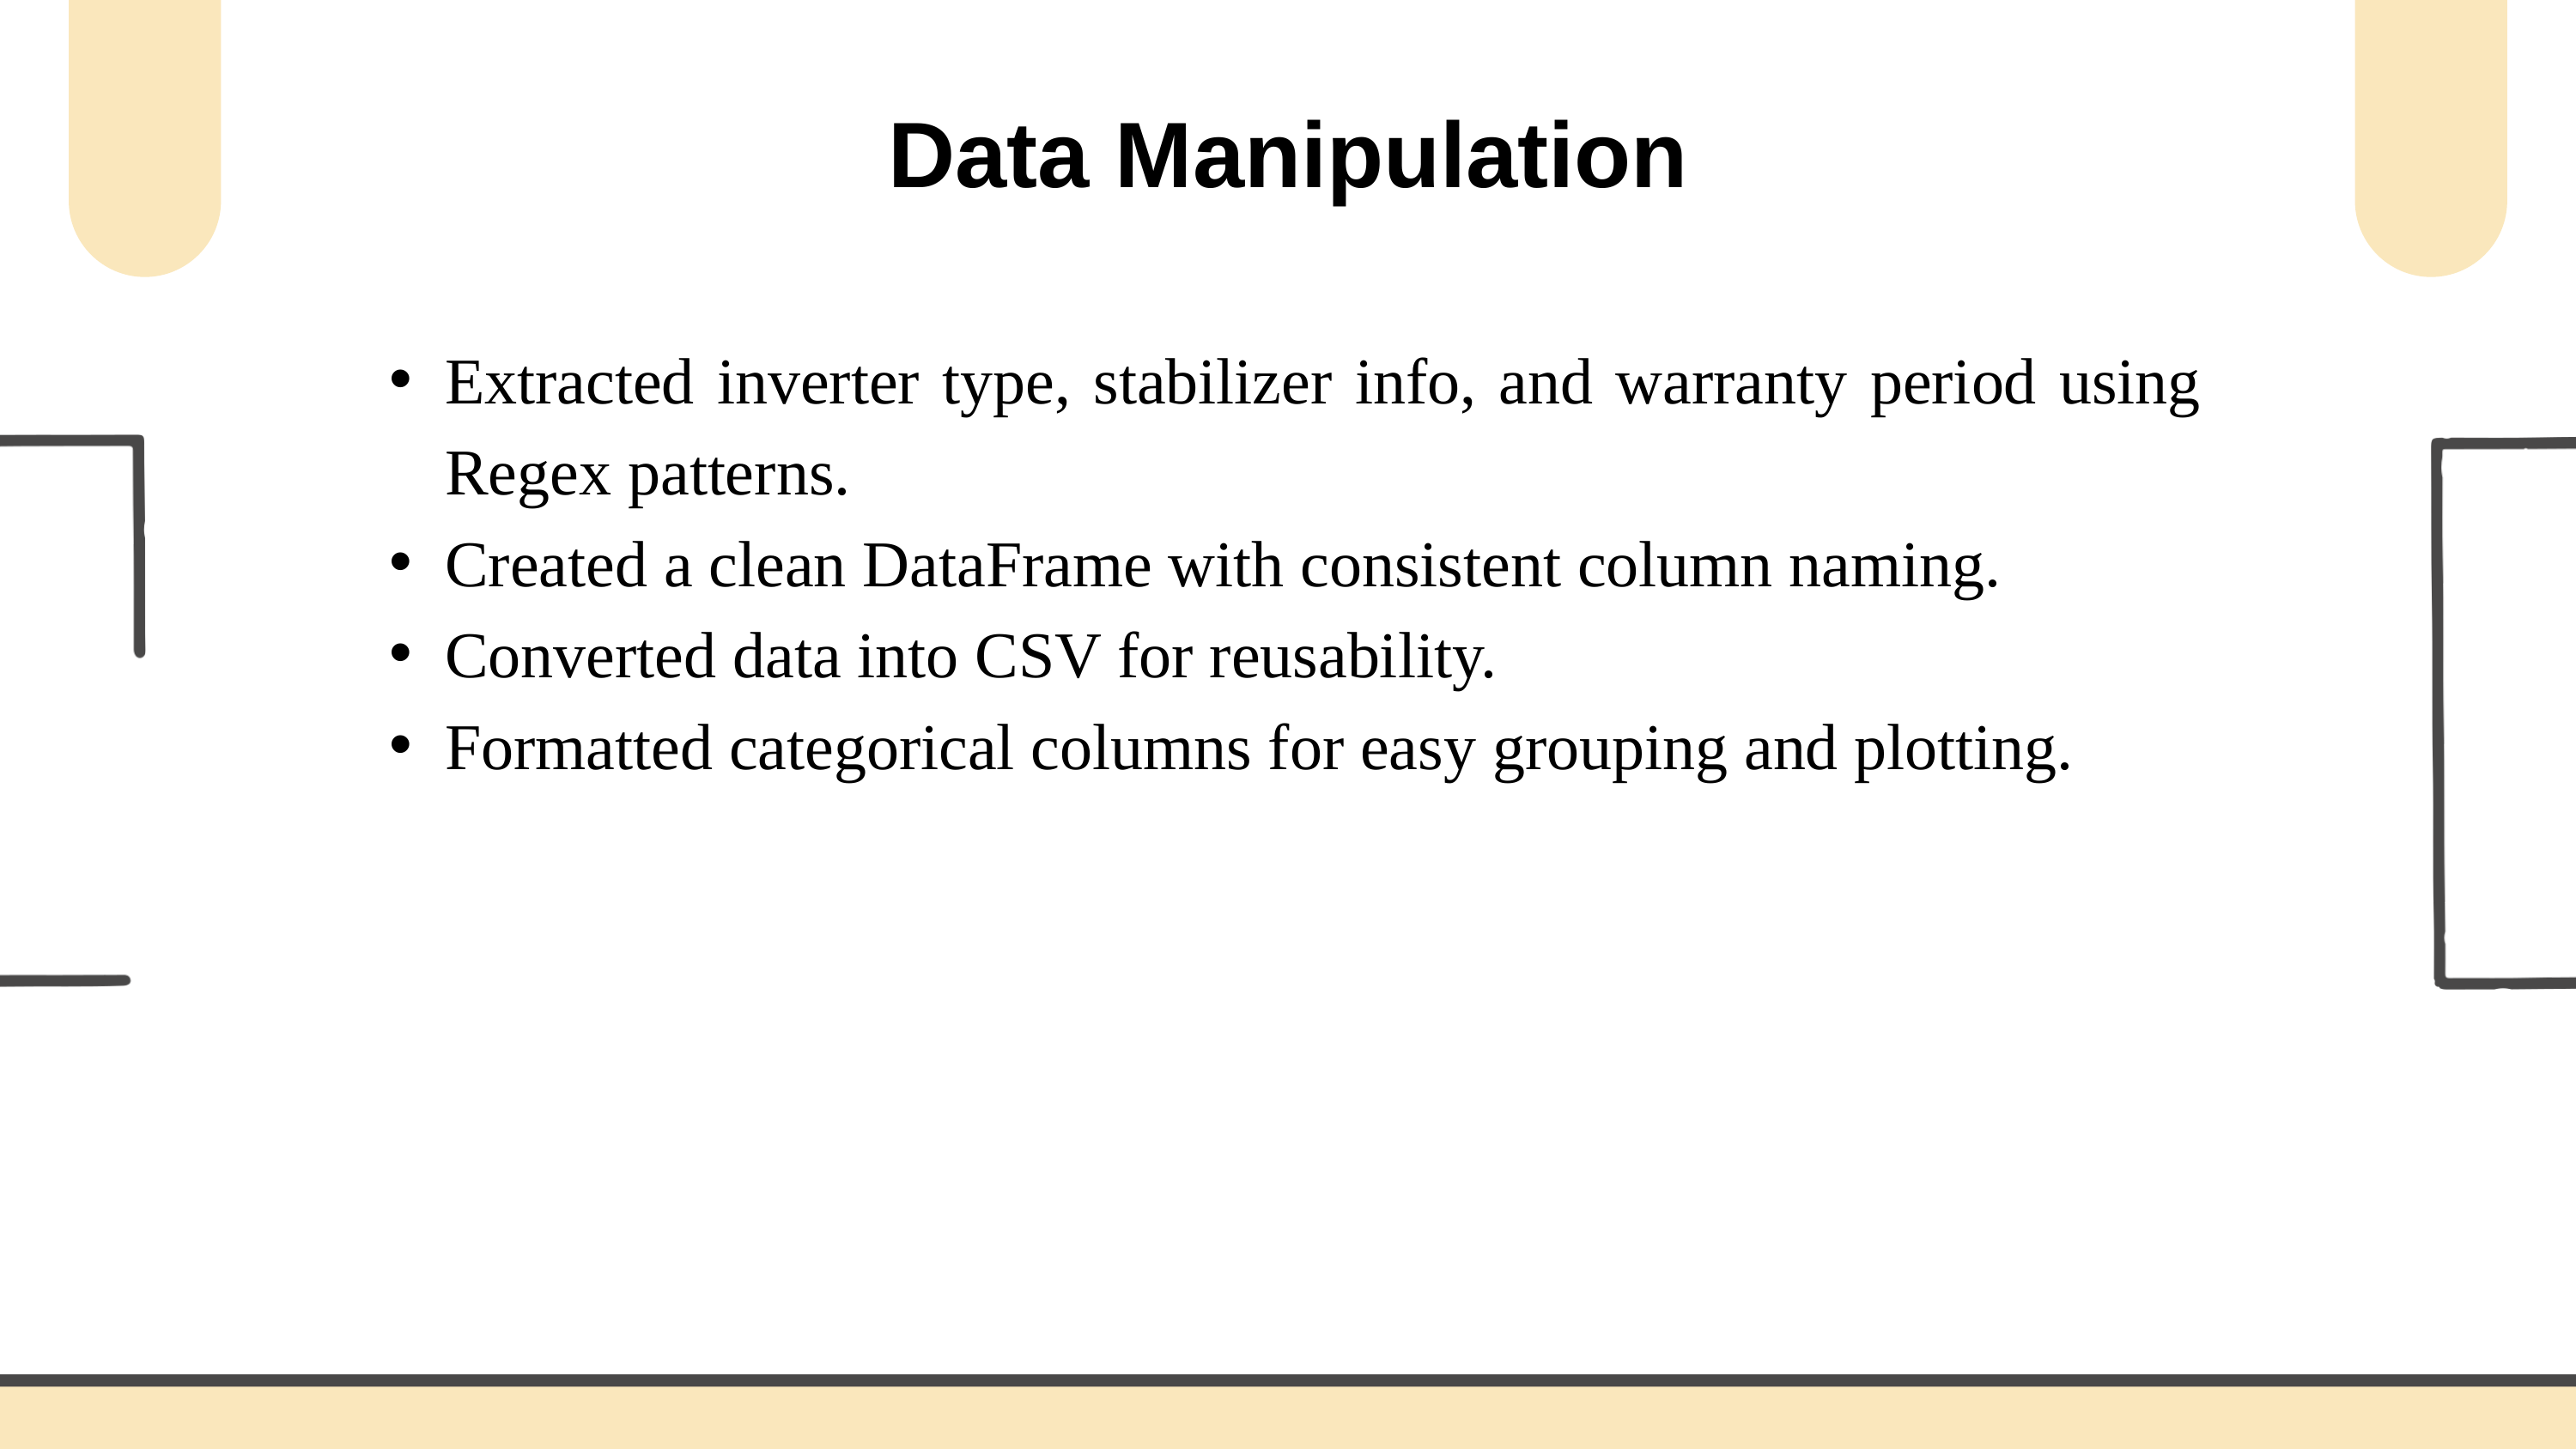

Data Manipulation
Extracted inverter type, stabilizer info, and warranty period using Regex patterns.
Created a clean DataFrame with consistent column naming.
Converted data into CSV for reusability.
Formatted categorical columns for easy grouping and plotting.